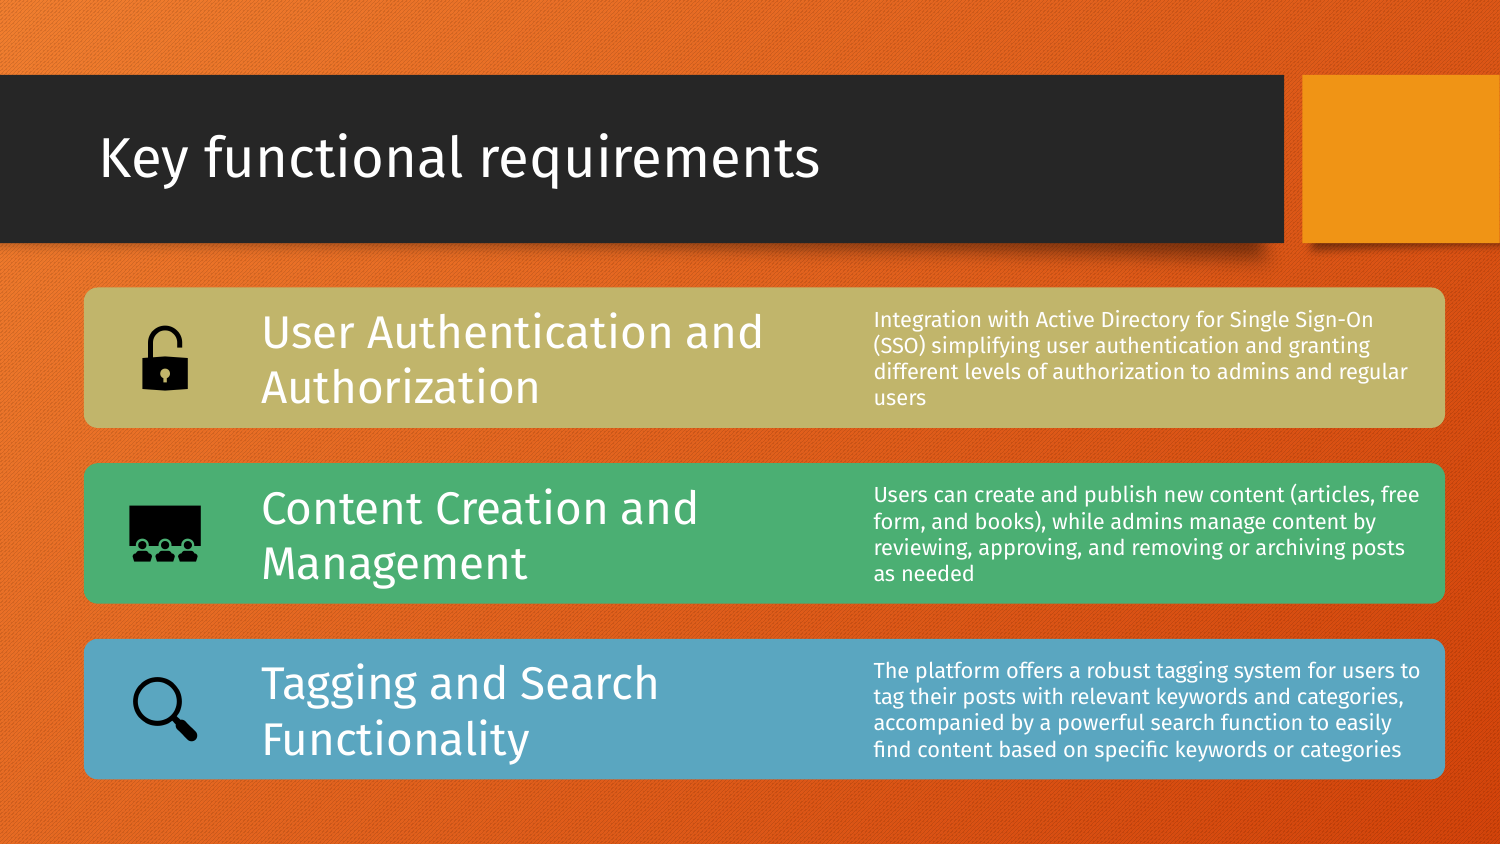

# Key functional requirements
User Authentication and Authorization
Integration with Active Directory for Single Sign-On (SSO) simplifying user authentication and granting different levels of authorization to admins and regular users
Content Creation and Management
Users can create and publish new content (articles, free form, and books), while admins manage content by reviewing, approving, and removing or archiving posts as needed
Tagging and Search Functionality
The platform offers a robust tagging system for users to tag their posts with relevant keywords and categories, accompanied by a powerful search function to easily find content based on specific keywords or categories